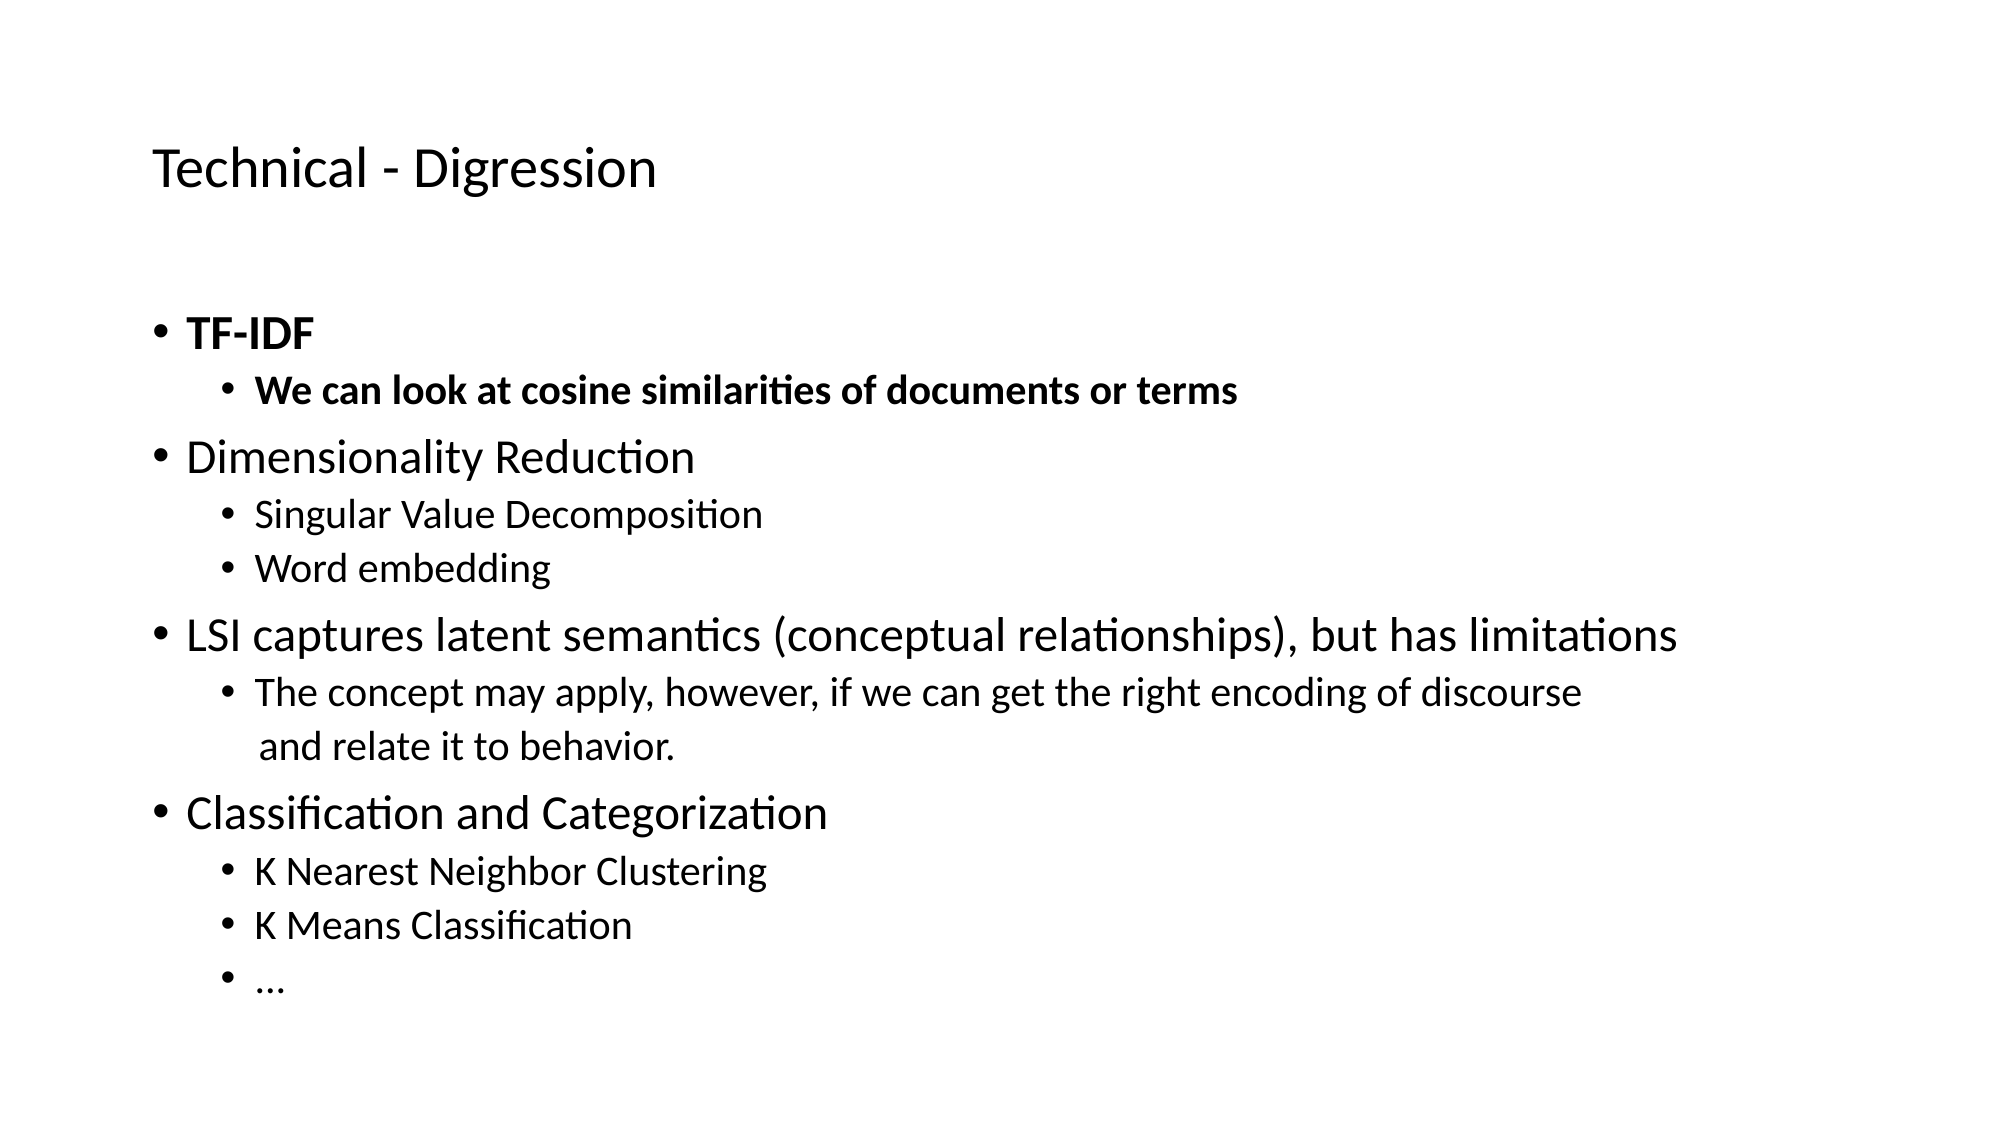

# Technical - Digression
TF-IDF
We can look at cosine similarities of documents or terms
Dimensionality Reduction
Singular Value Decomposition
Word embedding
LSI captures latent semantics (conceptual relationships), but has limitations
The concept may apply, however, if we can get the right encoding of discourse
    and relate it to behavior.
Classification and Categorization
K Nearest Neighbor Clustering
K Means Classification
...